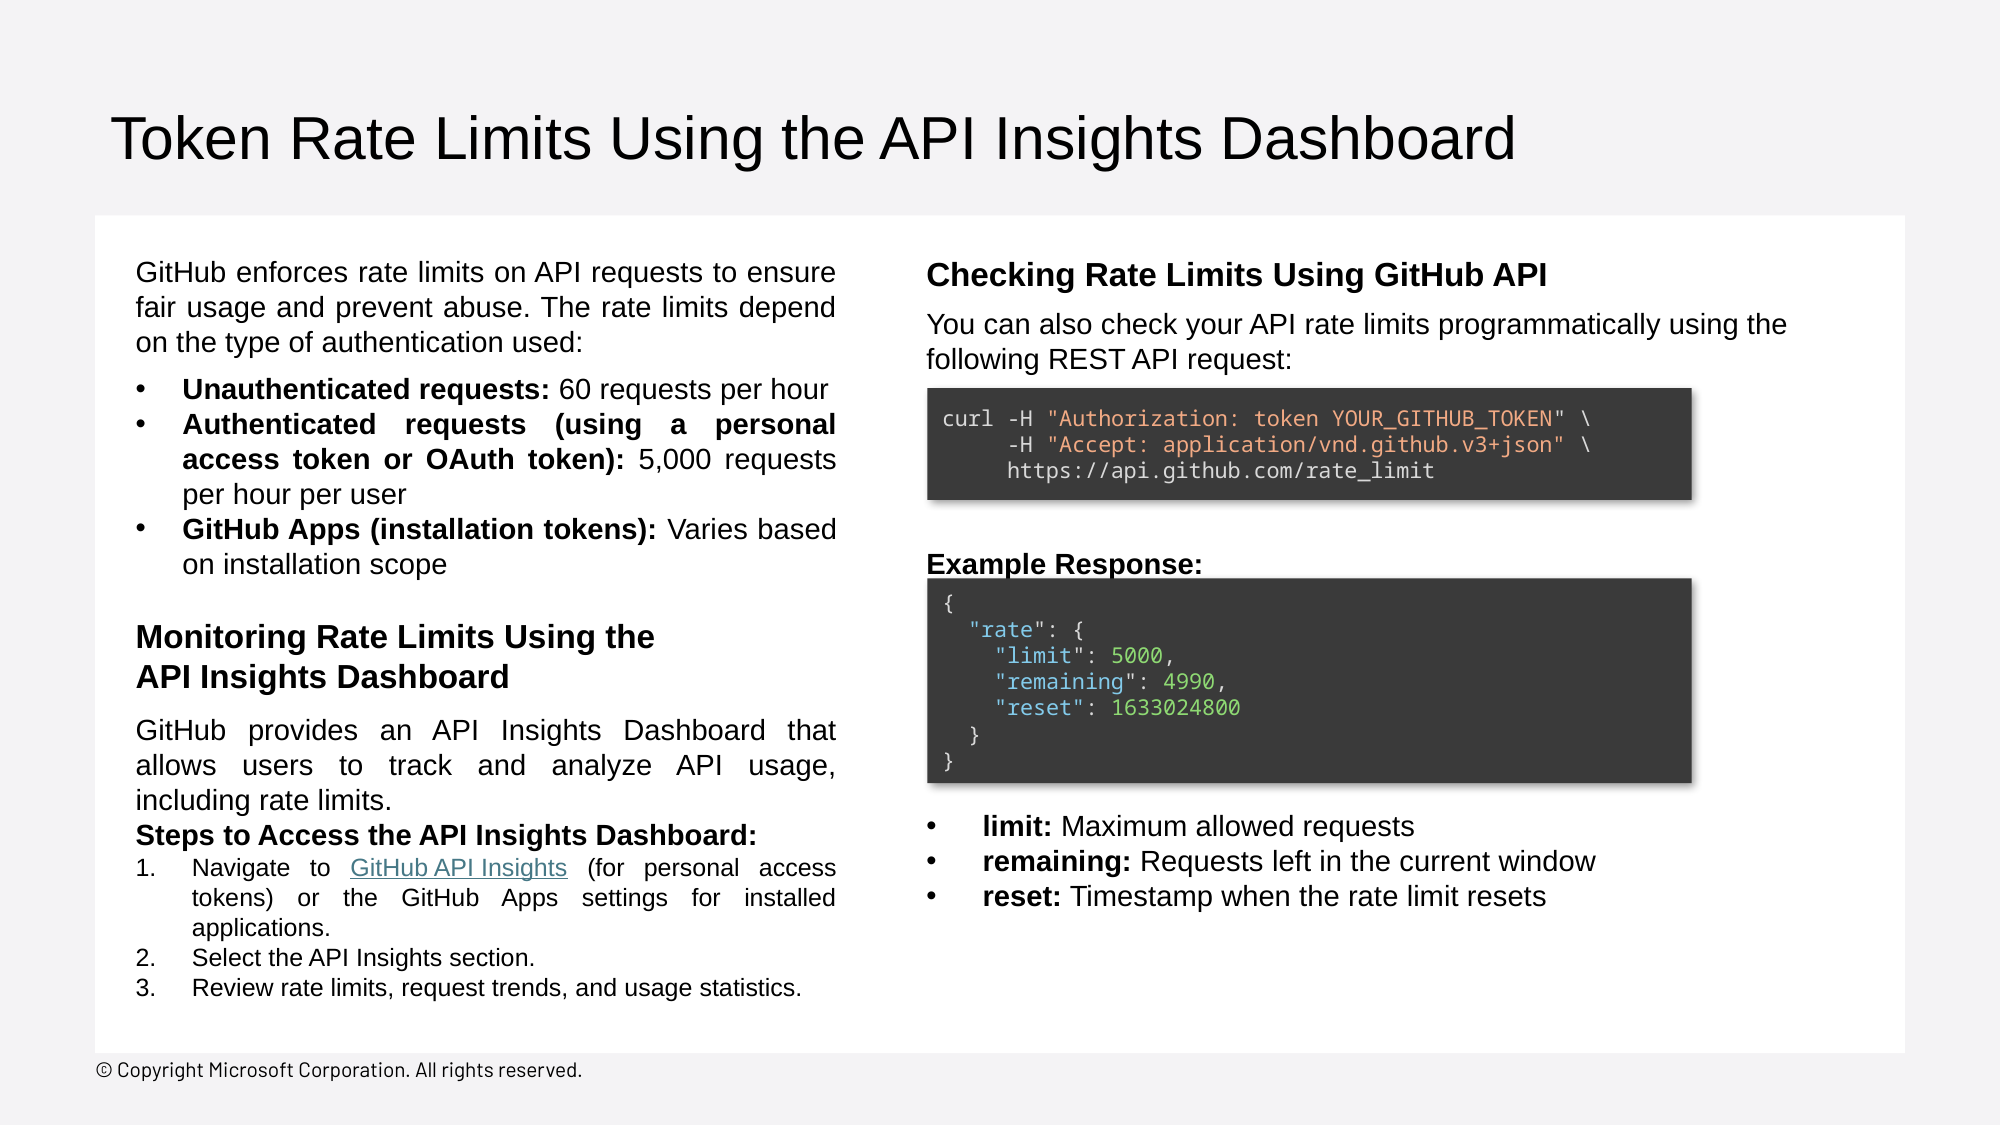

# Token Rate Limits Using the API Insights Dashboard

GitHub enforces rate limits on API requests to ensure fair usage and prevent abuse. The rate limits depend on the type of authentication used:
Unauthenticated requests: 60 requests per hour
Authenticated requests (using a personal access token or OAuth token): 5,000 requests per hour per user
GitHub Apps (installation tokens): Varies based on installation scope
Checking Rate Limits Using GitHub API
You can also check your API rate limits programmatically using the following REST API request:

Example Response:

limit: Maximum allowed requests
remaining: Requests left in the current window
reset: Timestamp when the rate limit resets
curl -H "Authorization: token YOUR_GITHUB_TOKEN" \
     -H "Accept: application/vnd.github.v3+json" \
     https://api.github.com/rate_limit
{
  "rate": {
    "limit": 5000,
    "remaining": 4990,
    "reset": 1633024800
  }
}
Monitoring Rate Limits Using the API Insights Dashboard
GitHub provides an API Insights Dashboard that allows users to track and analyze API usage, including rate limits.
Steps to Access the API Insights Dashboard:
Navigate to GitHub API Insights (for personal access tokens) or the GitHub Apps settings for installed applications.
Select the API Insights section.
Review rate limits, request trends, and usage statistics.
© Copyright Microsoft Corporation. All rights reserved.